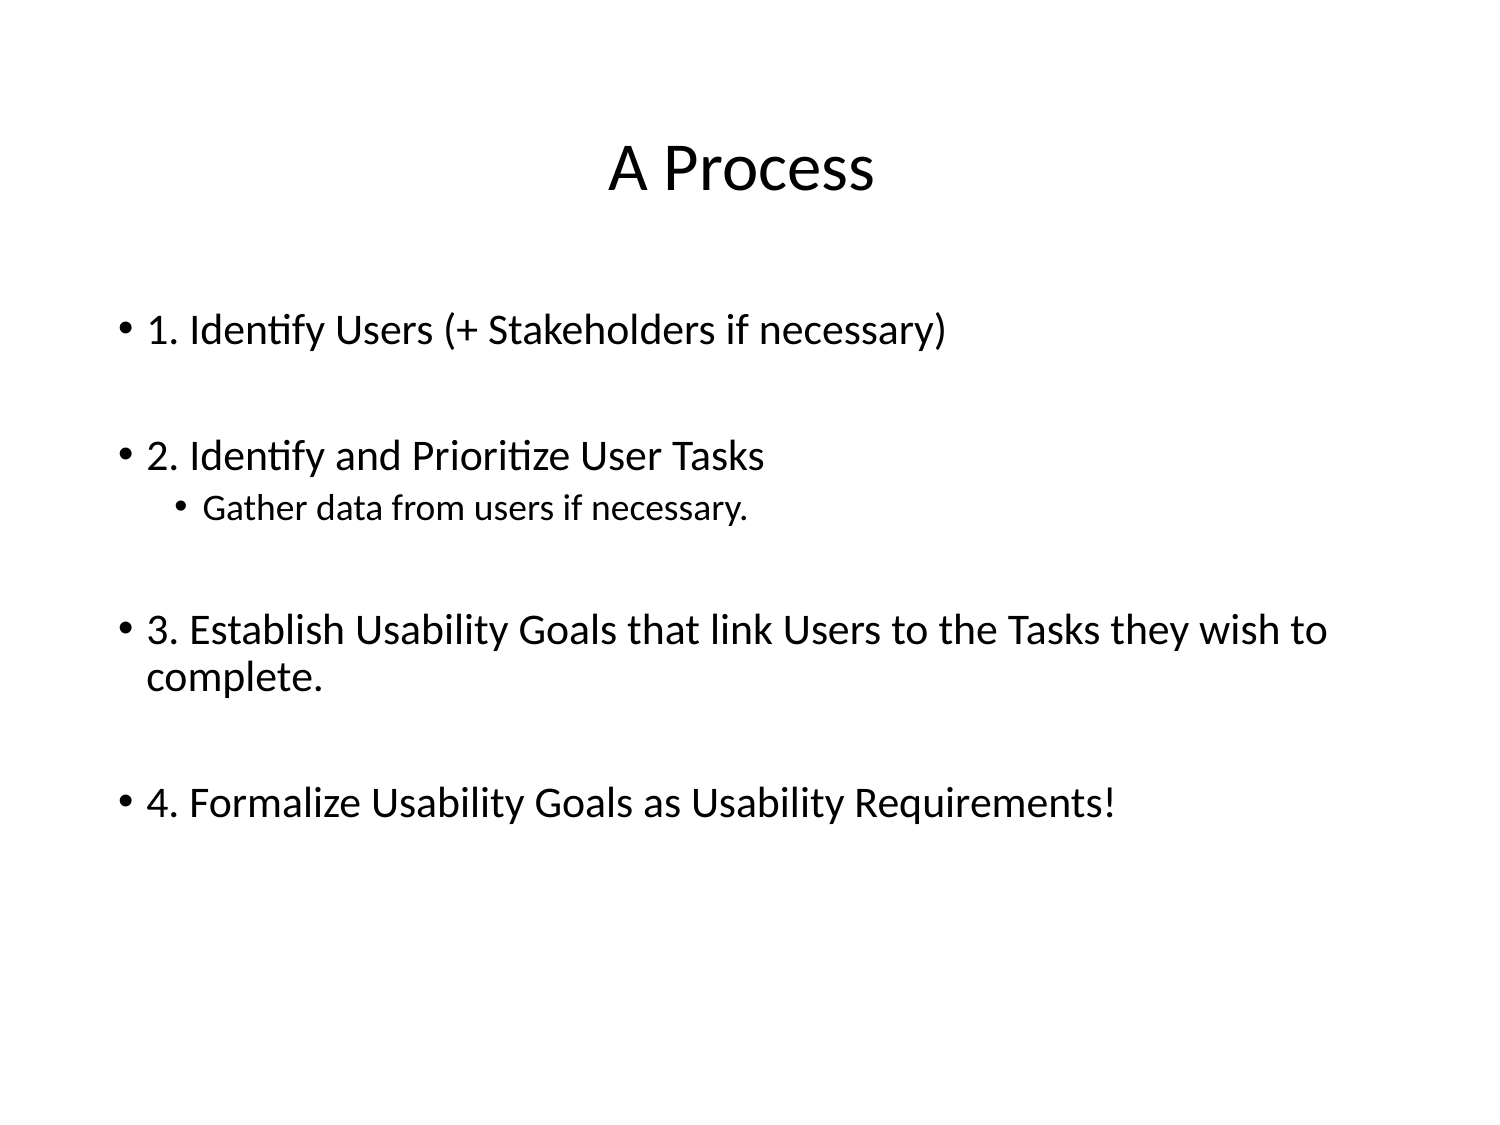

# A Process
1. Identify Users (+ Stakeholders if necessary)

2. Identify and Prioritize User Tasks
Gather data from users if necessary.

3. Establish Usability Goals that link Users to the Tasks they wish to complete.

4. Formalize Usability Goals as Usability Requirements!